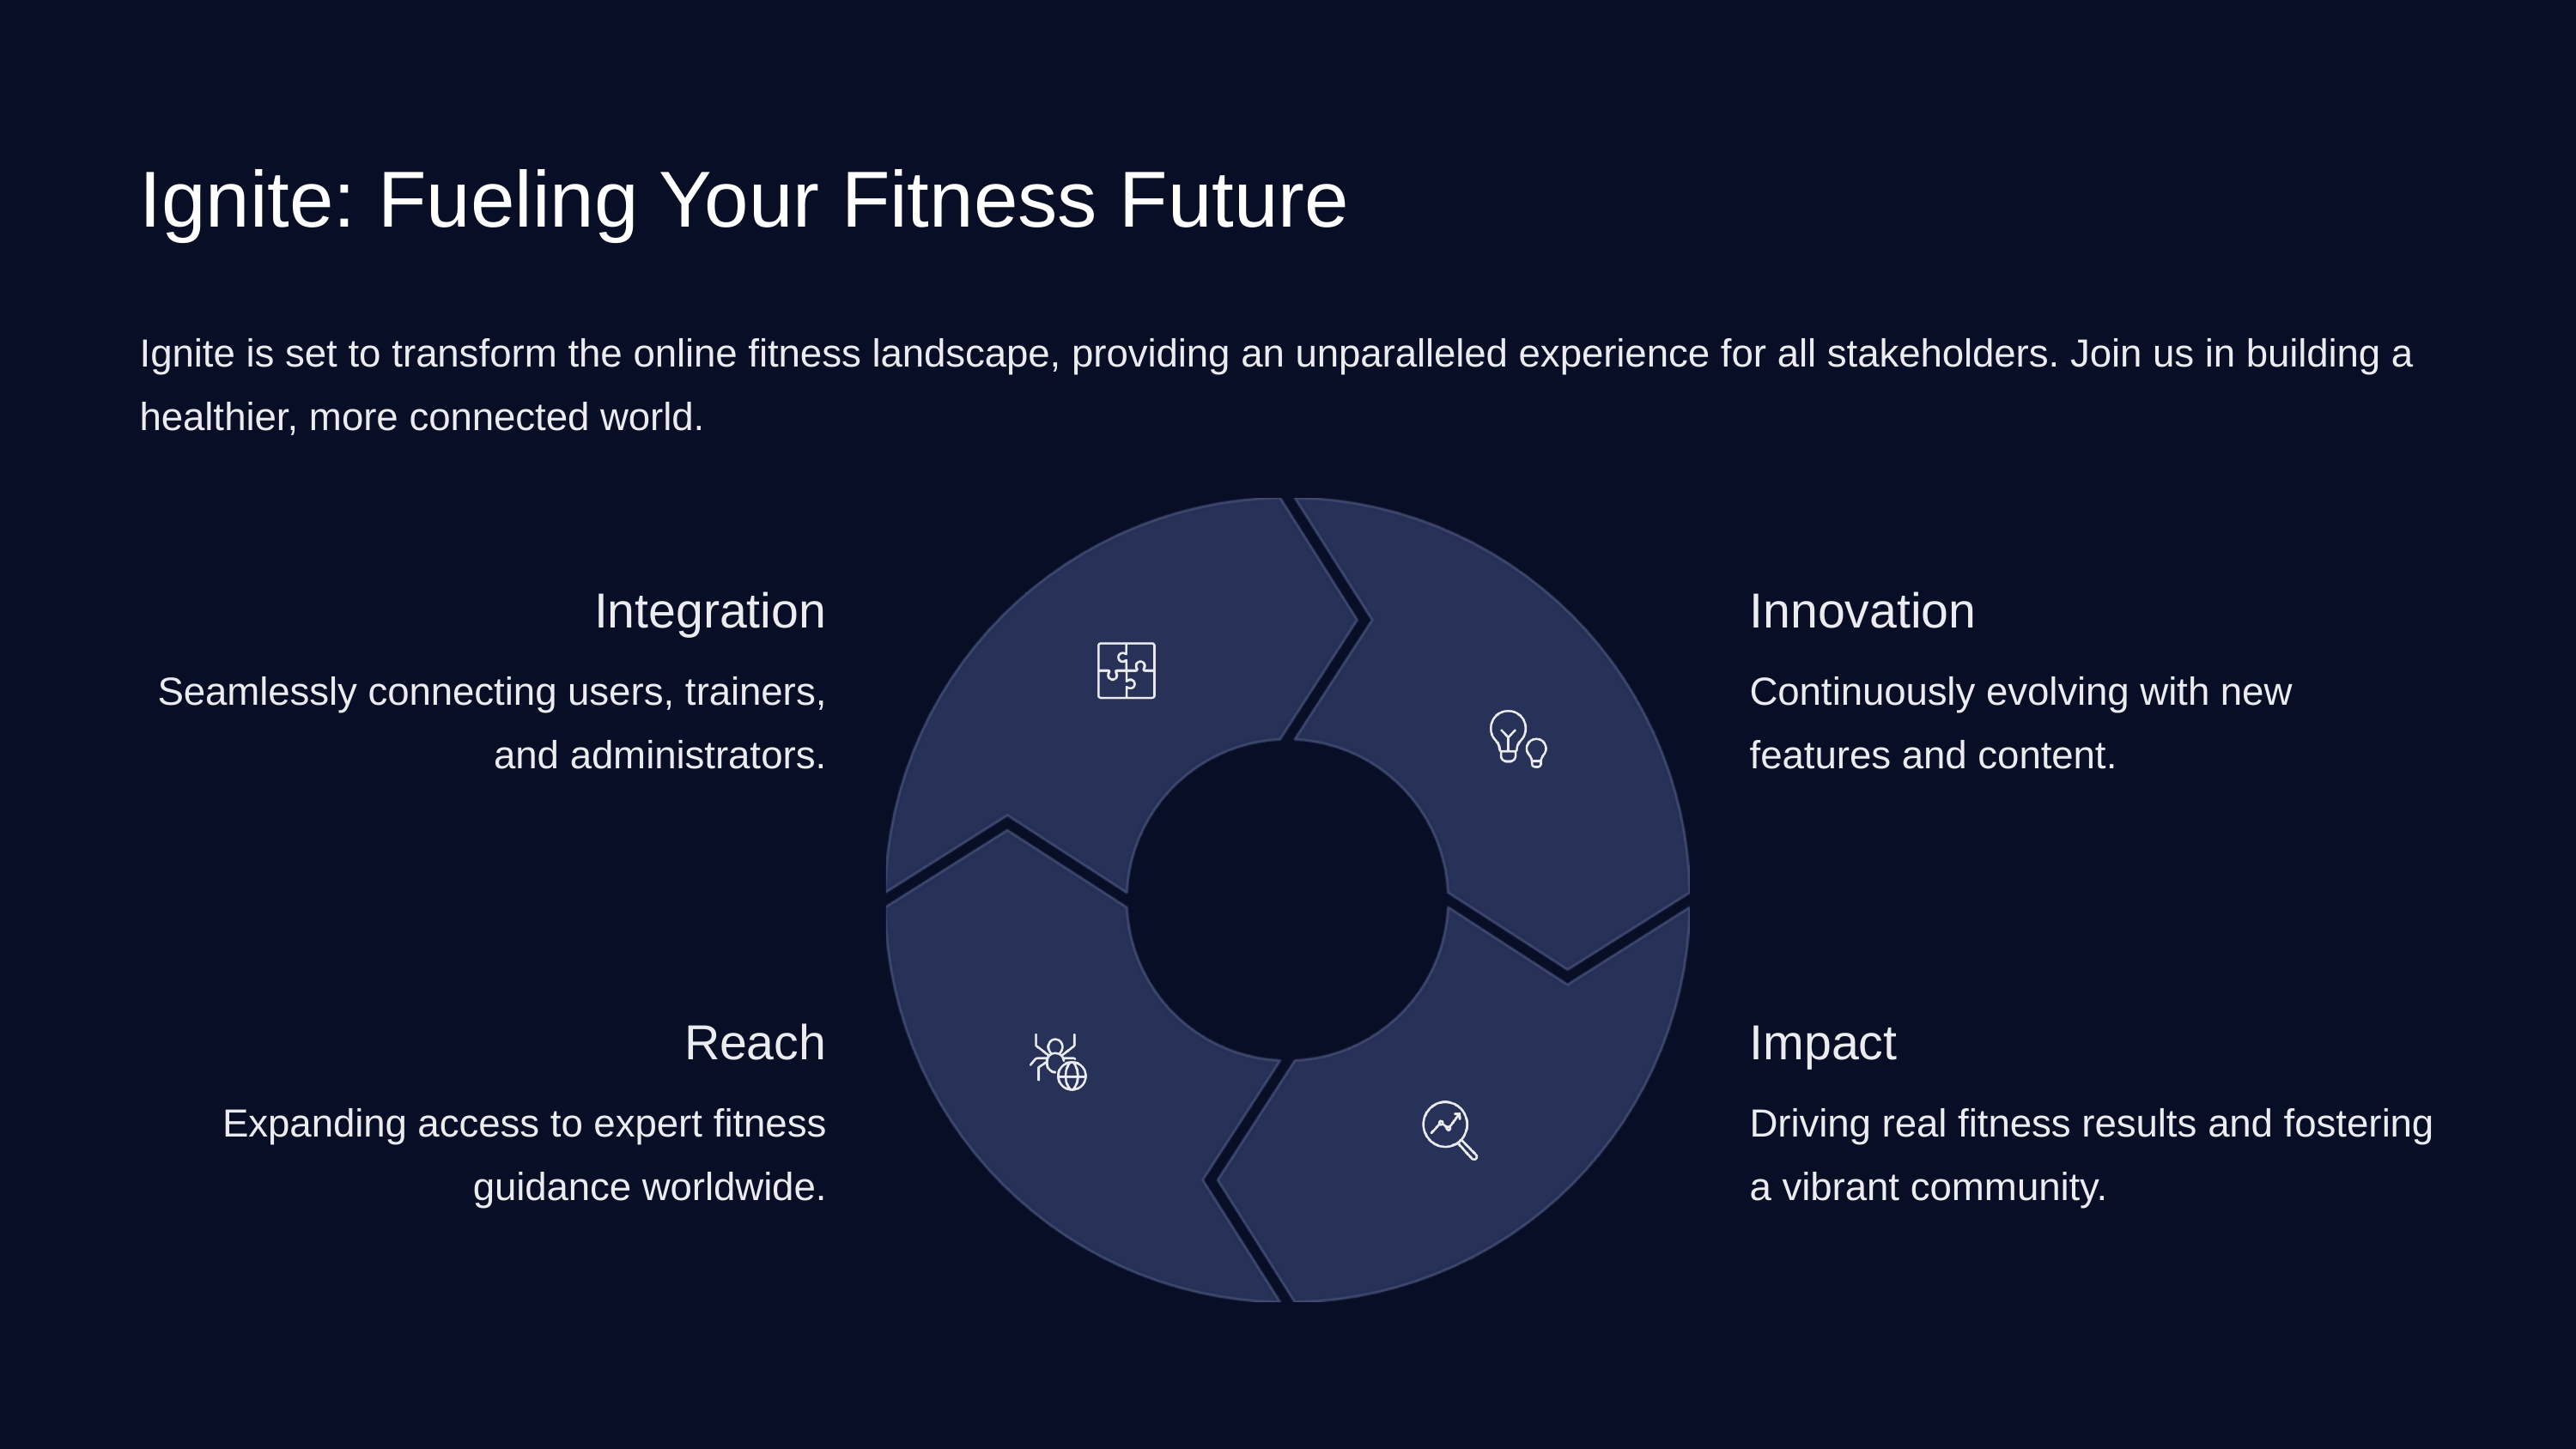

Ignite: Fueling Your Fitness Future
Ignite is set to transform the online fitness landscape, providing an unparalleled experience for all stakeholders. Join us in building a healthier, more connected world.

Integration
Innovation

Seamlessly connecting users, trainers, and administrators.
Continuously evolving with new features and content.

Reach
Impact

Expanding access to expert fitness guidance worldwide.
Driving real fitness results and fostering a vibrant community.